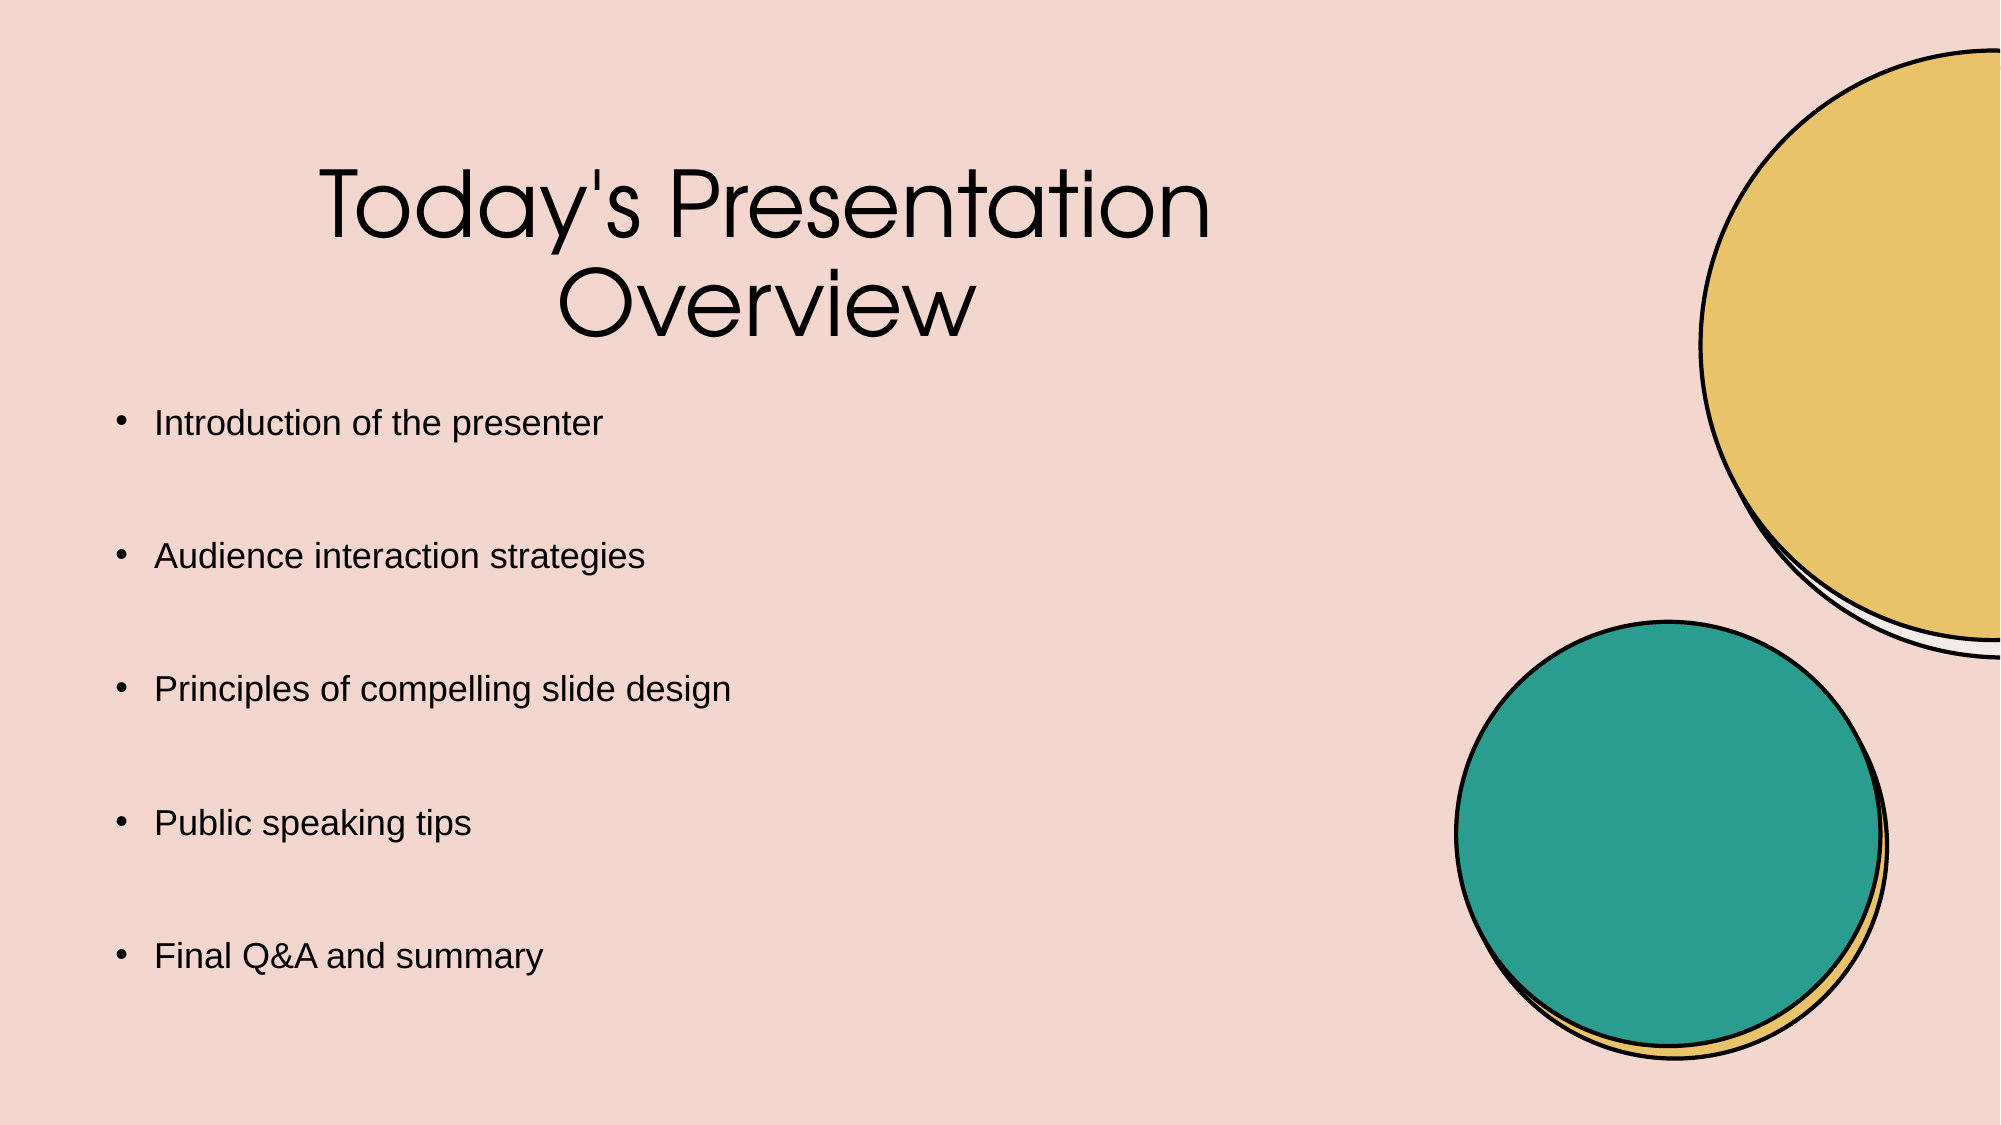

# Today's Presentation Overview
Introduction of the presenter

Audience interaction strategies

Principles of compelling slide design

Public speaking tips

Final Q&A and summary